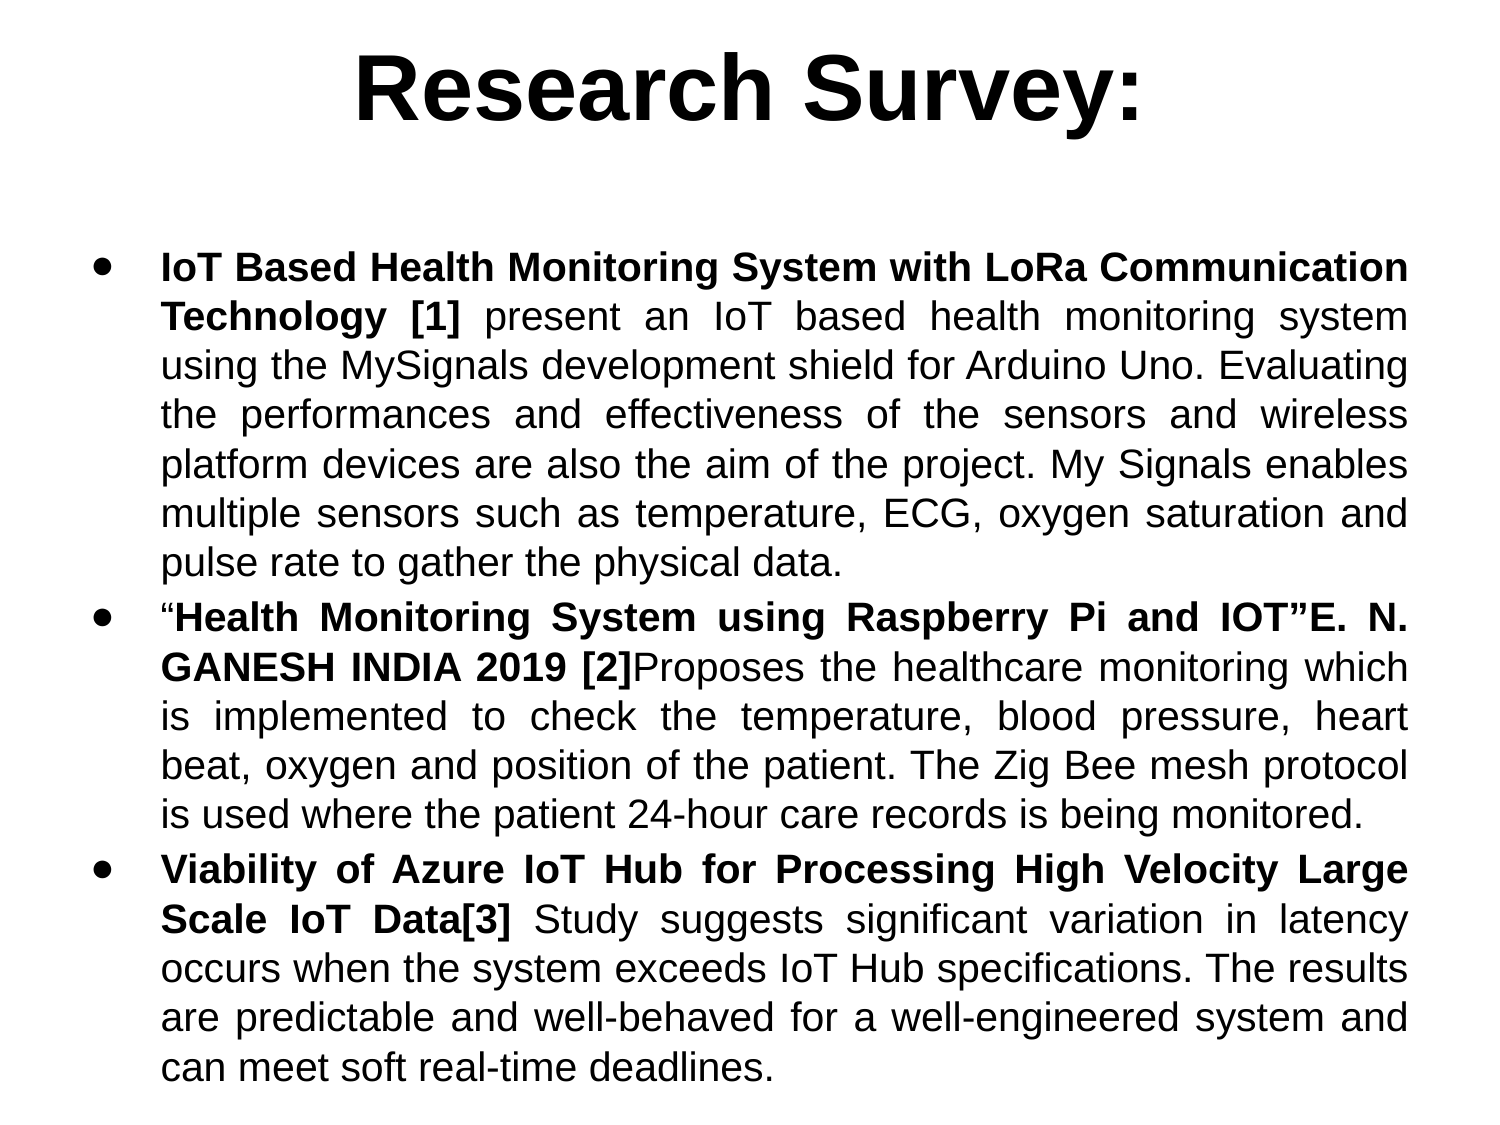

# Research Survey:
IoT Based Health Monitoring System with LoRa Communication Technology [1] present an IoT based health monitoring system using the MySignals development shield for Arduino Uno. Evaluating the performances and effectiveness of the sensors and wireless platform devices are also the aim of the project. My Signals enables multiple sensors such as temperature, ECG, oxygen saturation and pulse rate to gather the physical data.
“Health Monitoring System using Raspberry Pi and IOT”E. N. GANESH INDIA 2019 [2]Proposes the healthcare monitoring which is implemented to check the temperature, blood pressure, heart beat, oxygen and position of the patient. The Zig Bee mesh protocol is used where the patient 24-hour care records is being monitored.
Viability of Azure IoT Hub for Processing High Velocity Large Scale IoT Data[3] Study suggests significant variation in latency occurs when the system exceeds IoT Hub specifications. The results are predictable and well-behaved for a well-engineered system and can meet soft real-time deadlines.